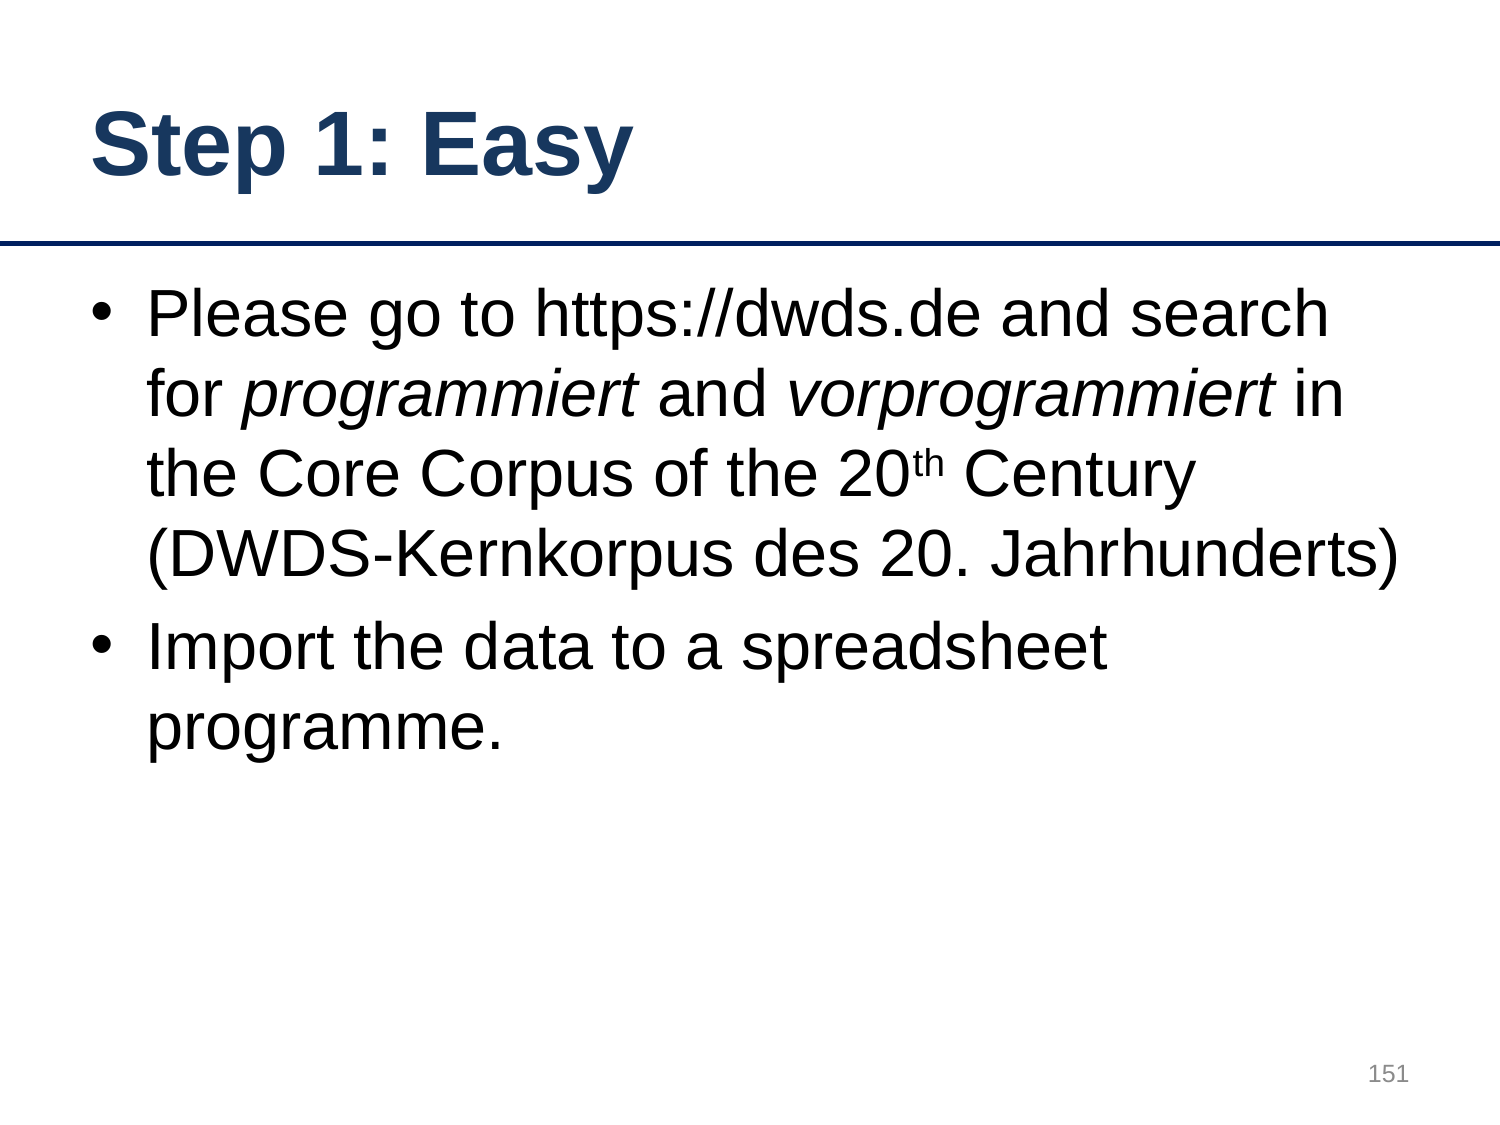

# Step 1: Easy
Please go to https://dwds.de and search for programmiert and vorprogrammiert in the Core Corpus of the 20th Century (DWDS-Kernkorpus des 20. Jahrhunderts)
Import the data to a spreadsheet programme.
151